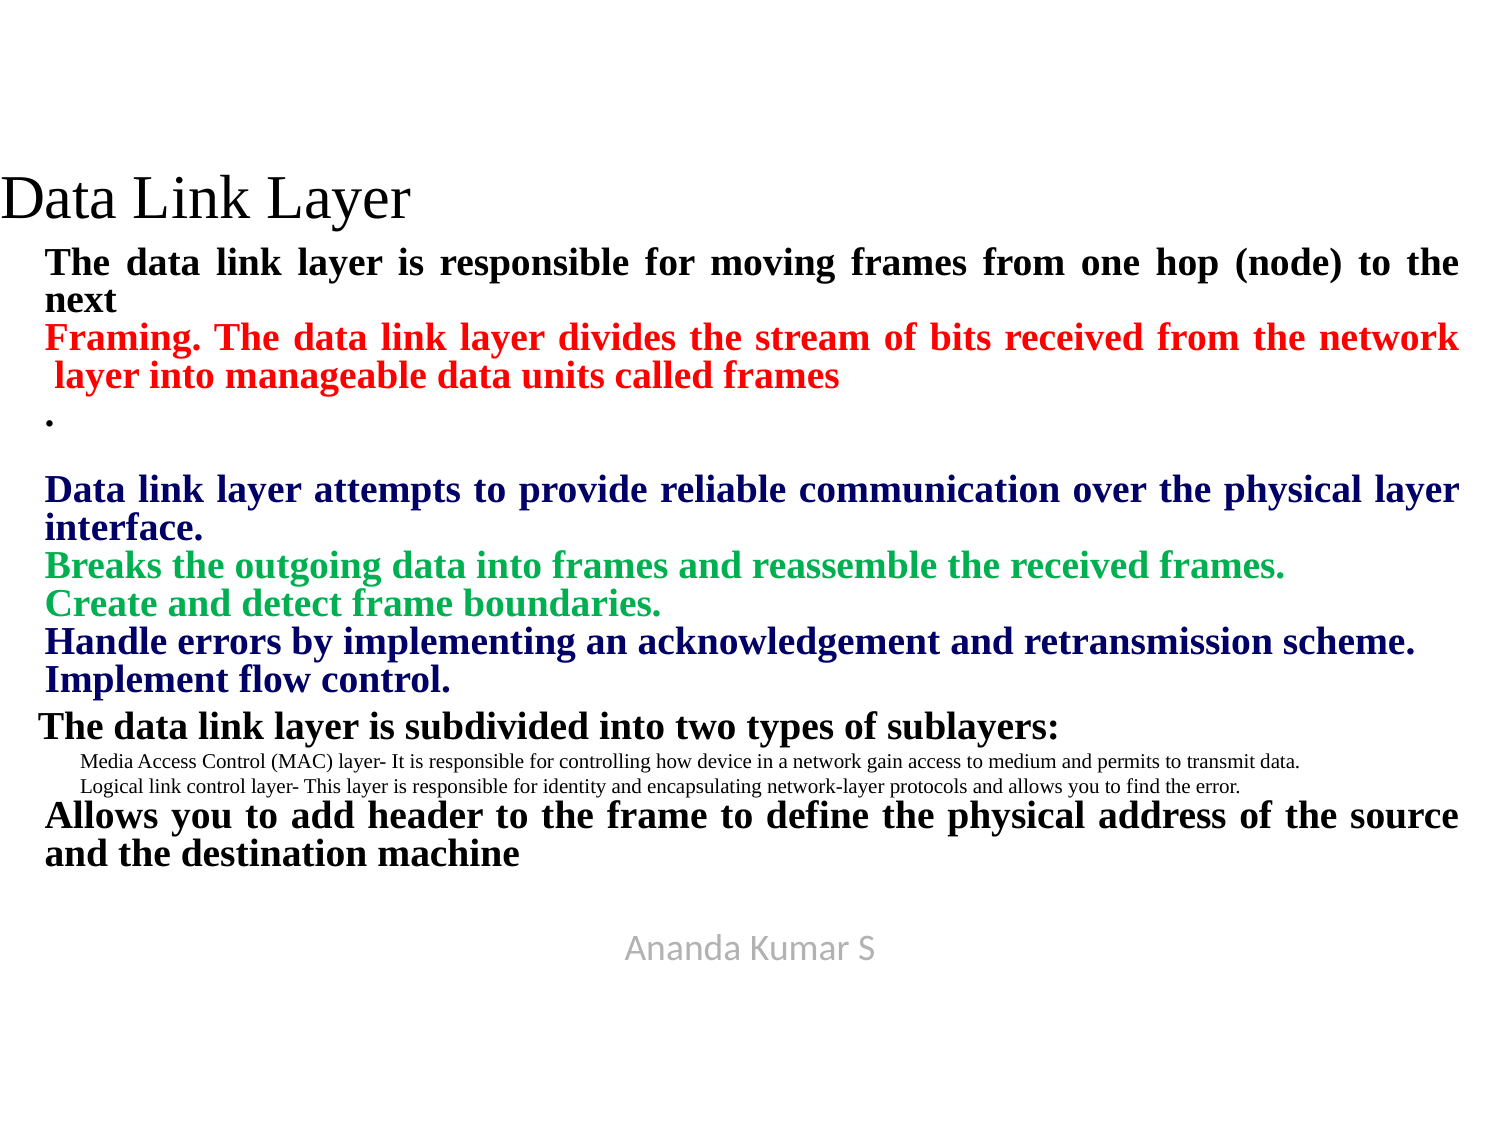

# Data Link Layer
The data link layer is responsible for moving frames from one hop (node) to the next
Framing. The data link layer divides the stream of bits received from the network
 layer into manageable data units called frames
.
Data link layer attempts to provide reliable communication over the physical layer interface.
Breaks the outgoing data into frames and reassemble the received frames.
Create and detect frame boundaries.
Handle errors by implementing an acknowledgement and retransmission scheme.
Implement flow control.
The data link layer is subdivided into two types of sublayers:
Media Access Control (MAC) layer- It is responsible for controlling how device in a network gain access to medium and permits to transmit data.
Logical link control layer- This layer is responsible for identity and encapsulating network-layer protocols and allows you to find the error.
Allows you to add header to the frame to define the physical address of the source and the destination machine

Ananda Kumar S